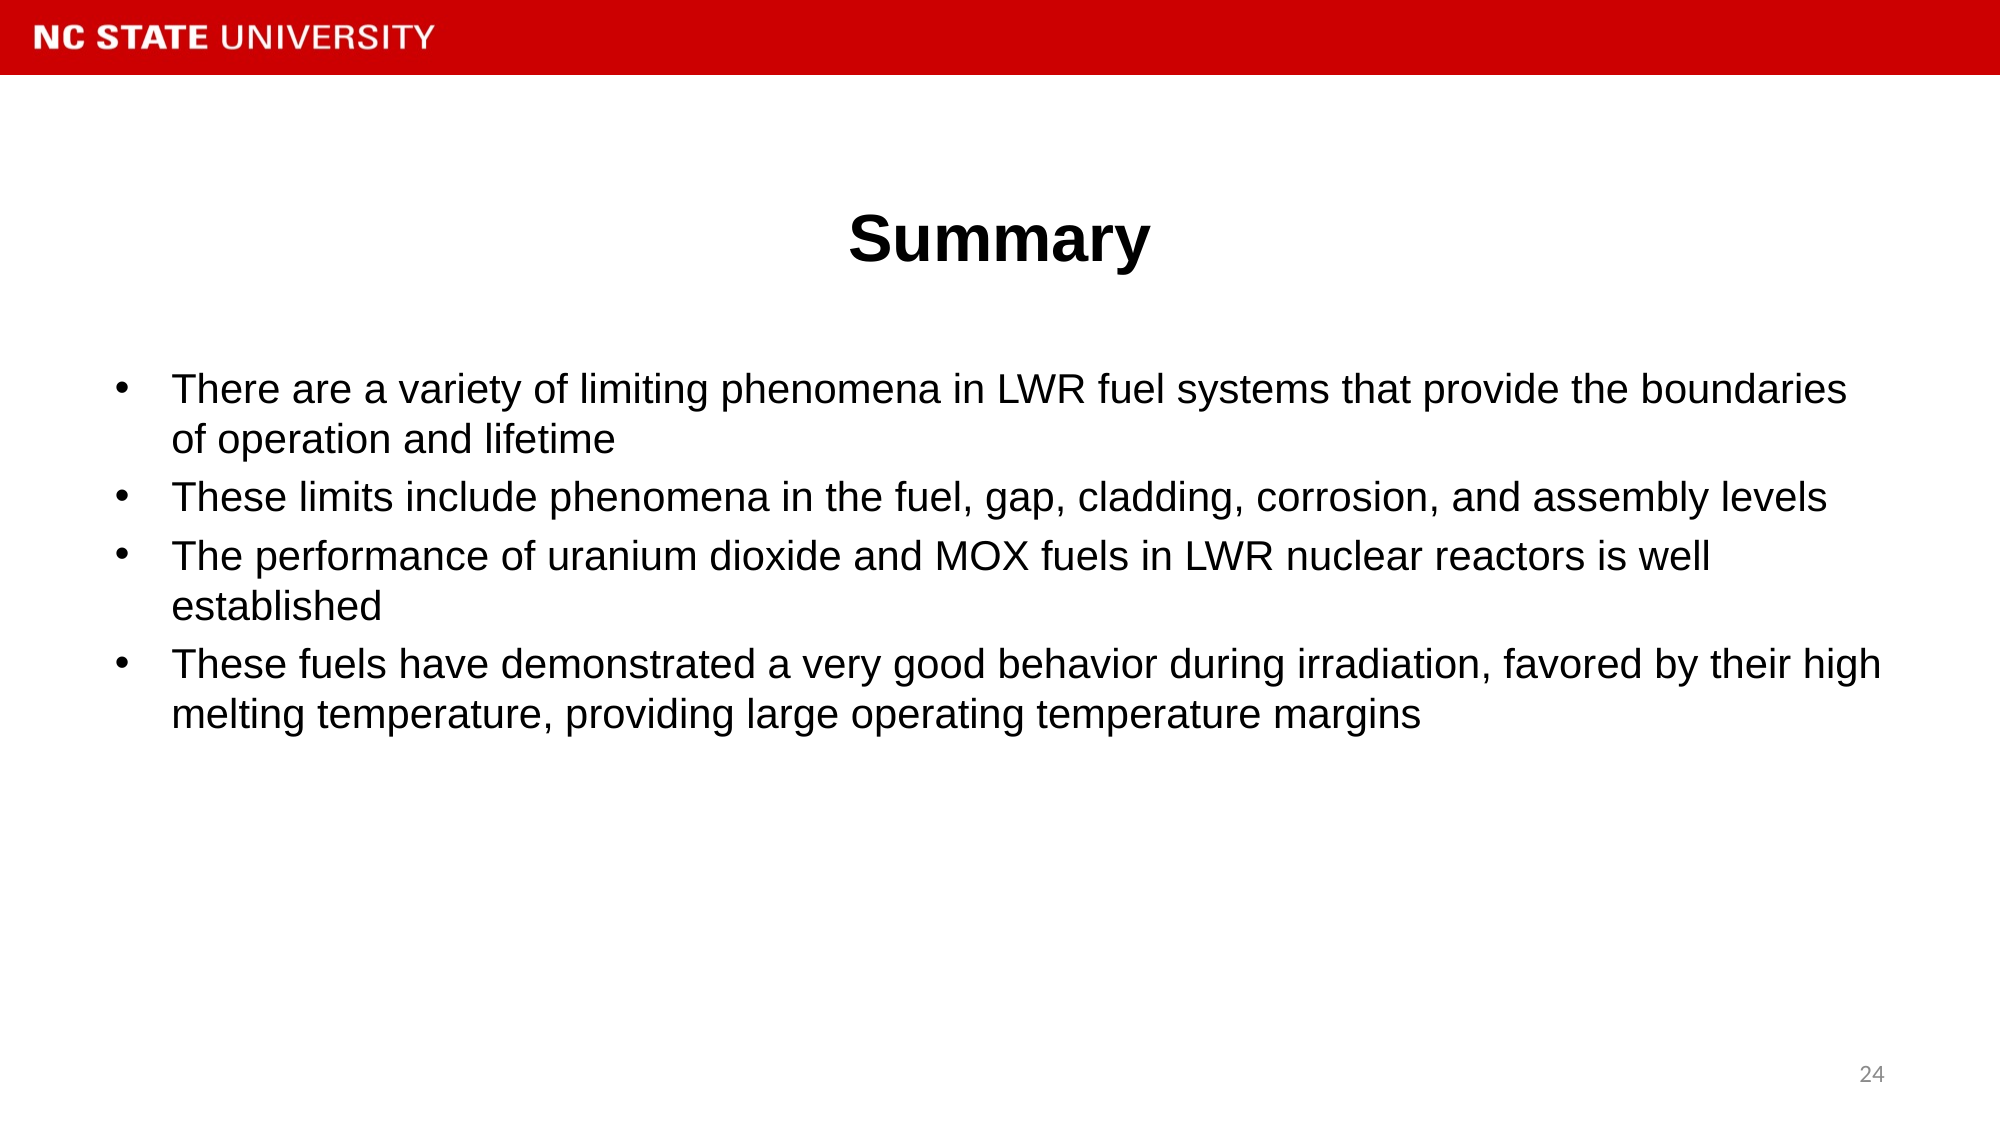

# Summary
There are a variety of limiting phenomena in LWR fuel systems that provide the boundaries of operation and lifetime
These limits include phenomena in the fuel, gap, cladding, corrosion, and assembly levels
The performance of uranium dioxide and MOX fuels in LWR nuclear reactors is well established
These fuels have demonstrated a very good behavior during irradiation, favored by their high melting temperature, providing large operating temperature margins

24